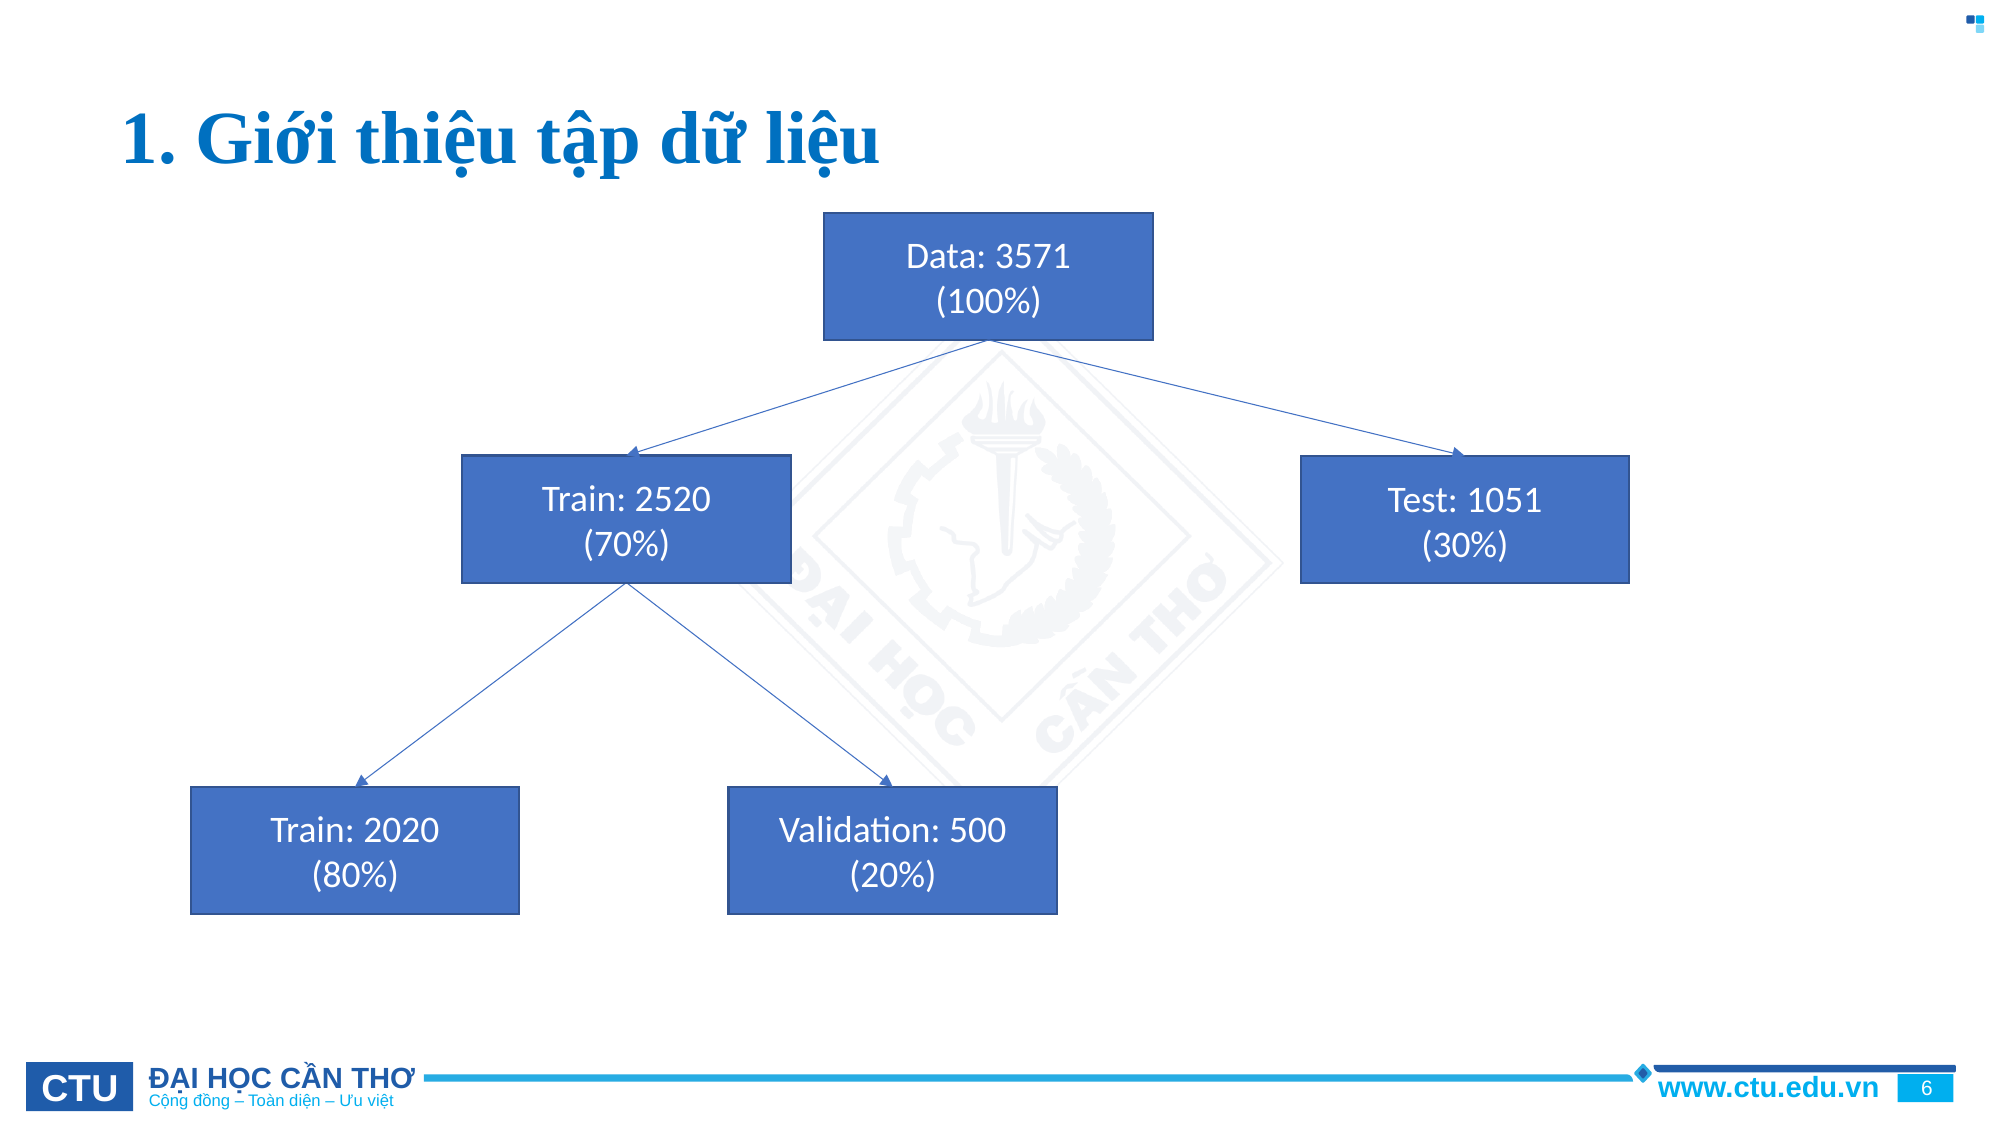

# 1. Giới thiệu tập dữ liệu
Data: 3571
(100%)
Train: 2520
(70%)
Test: 1051
(30%)
Validation: 500
(20%)
Train: 2020
(80%)